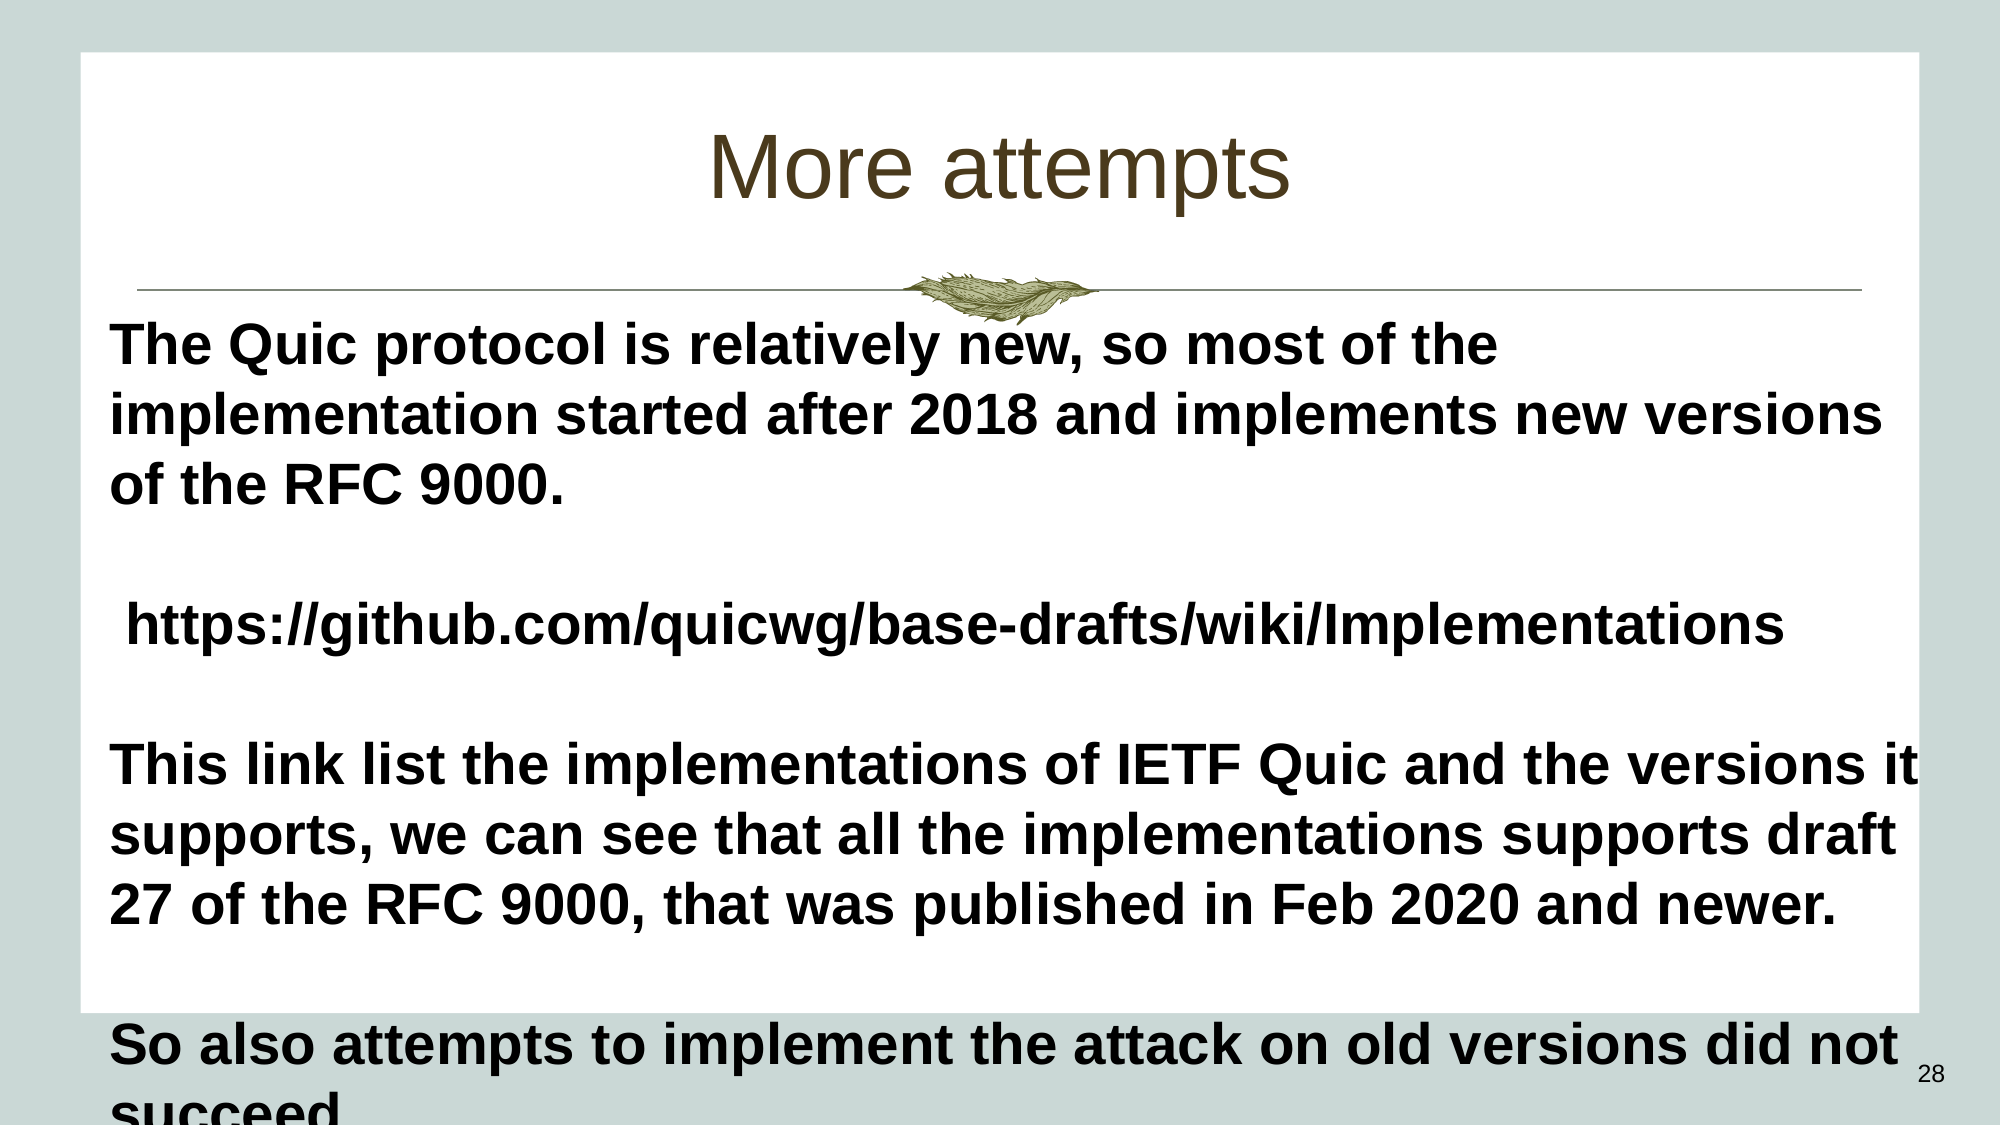

# More attempts
The Quic protocol is relatively new, so most of the implementation started after 2018 and implements new versions of the RFC 9000.

 https://github.com/quicwg/base-drafts/wiki/Implementations

This link list the implementations of IETF Quic and the versions it supports, we can see that all the implementations supports draft 27 of the RFC 9000, that was published in Feb 2020 and newer.

So also attempts to implement the attack on old versions did not succeed.
28